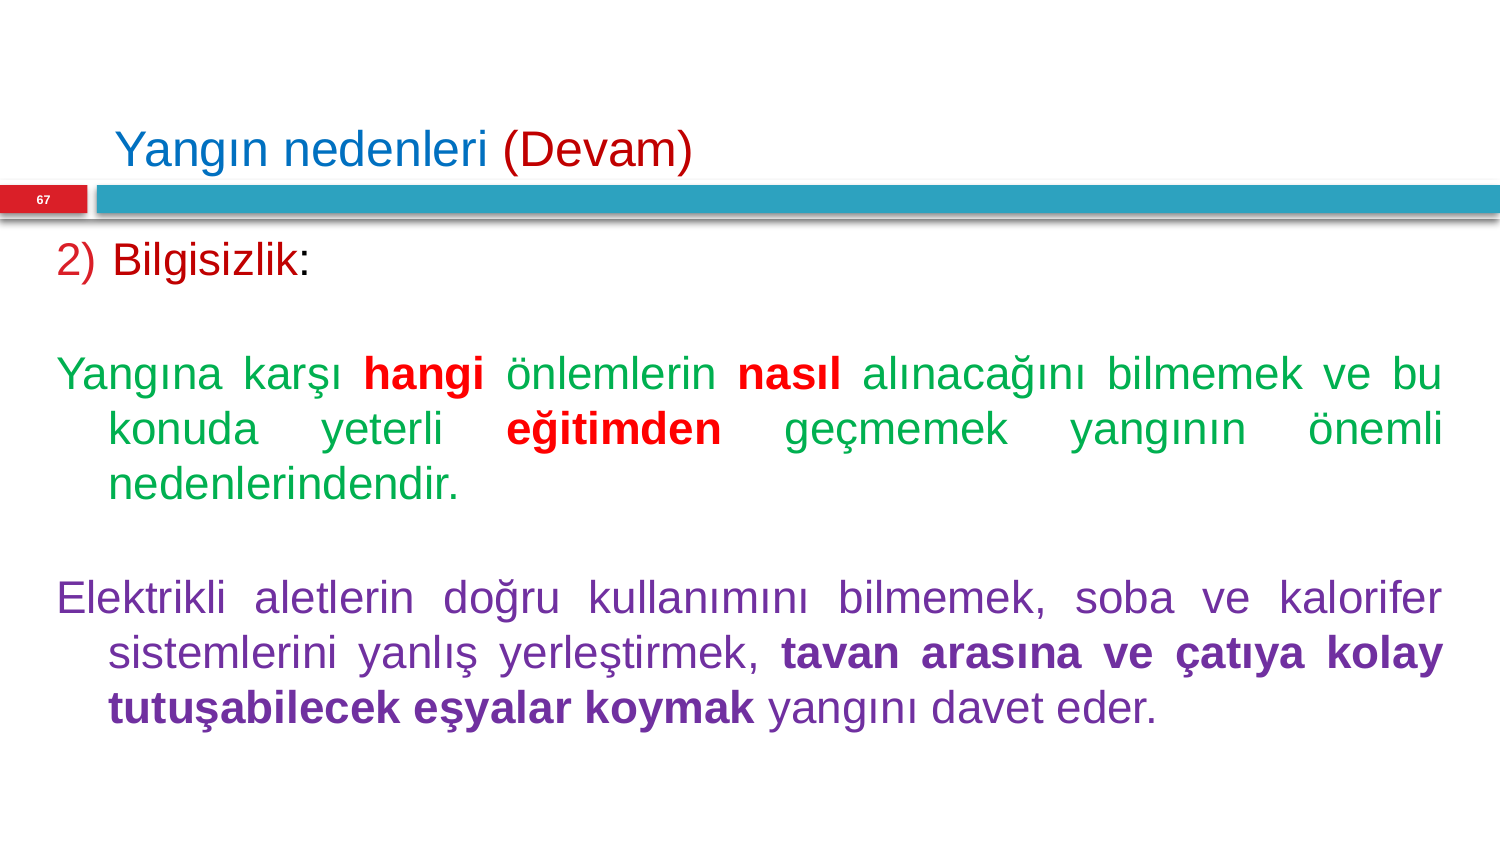

# Yangın nedenleri (Devam)
67
Bilgisizlik:

Yangına karşı hangi önlemlerin nasıl alınacağını bilmemek ve bu konuda yeterli eğitimden geçmemek yangının önemli nedenlerindendir.

Elektrikli aletlerin doğru kullanımını bilmemek, soba ve kalorifer sistemlerini yanlış yerleştirmek, tavan arasına ve çatıya kolay tutuşabilecek eşyalar koymak yangını davet eder.